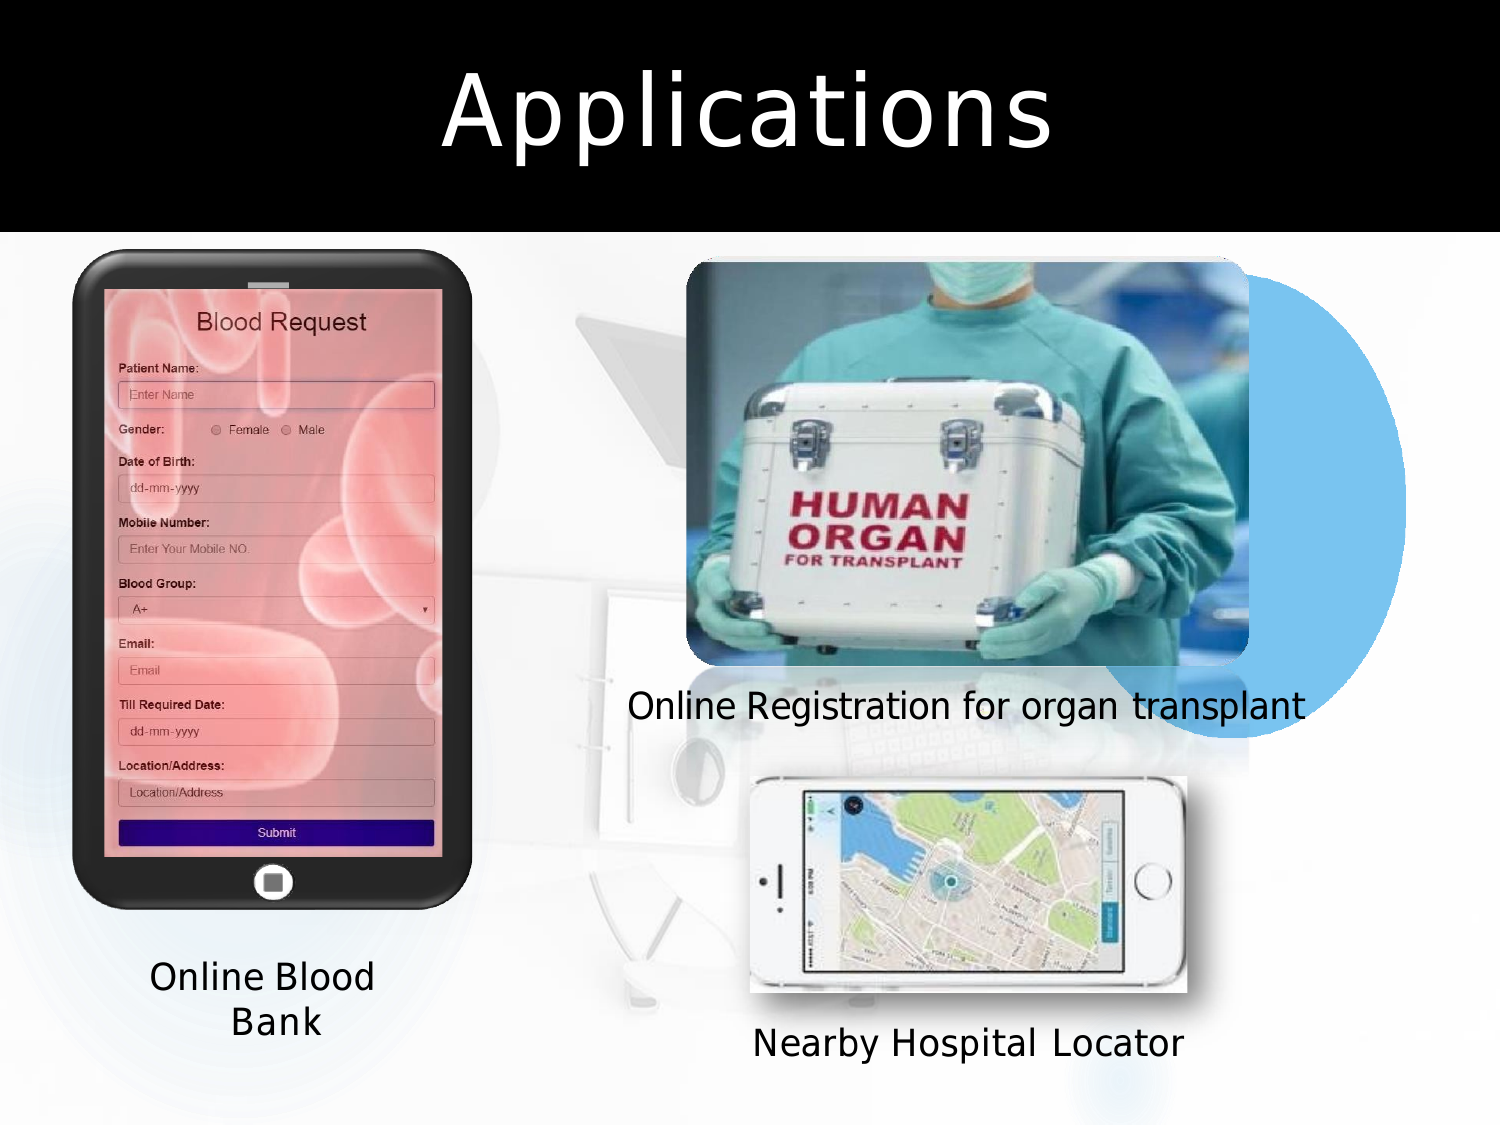

# Applications

Online Registration for organ transplant
Online Blood  Bank
Nearby Hospital Locator